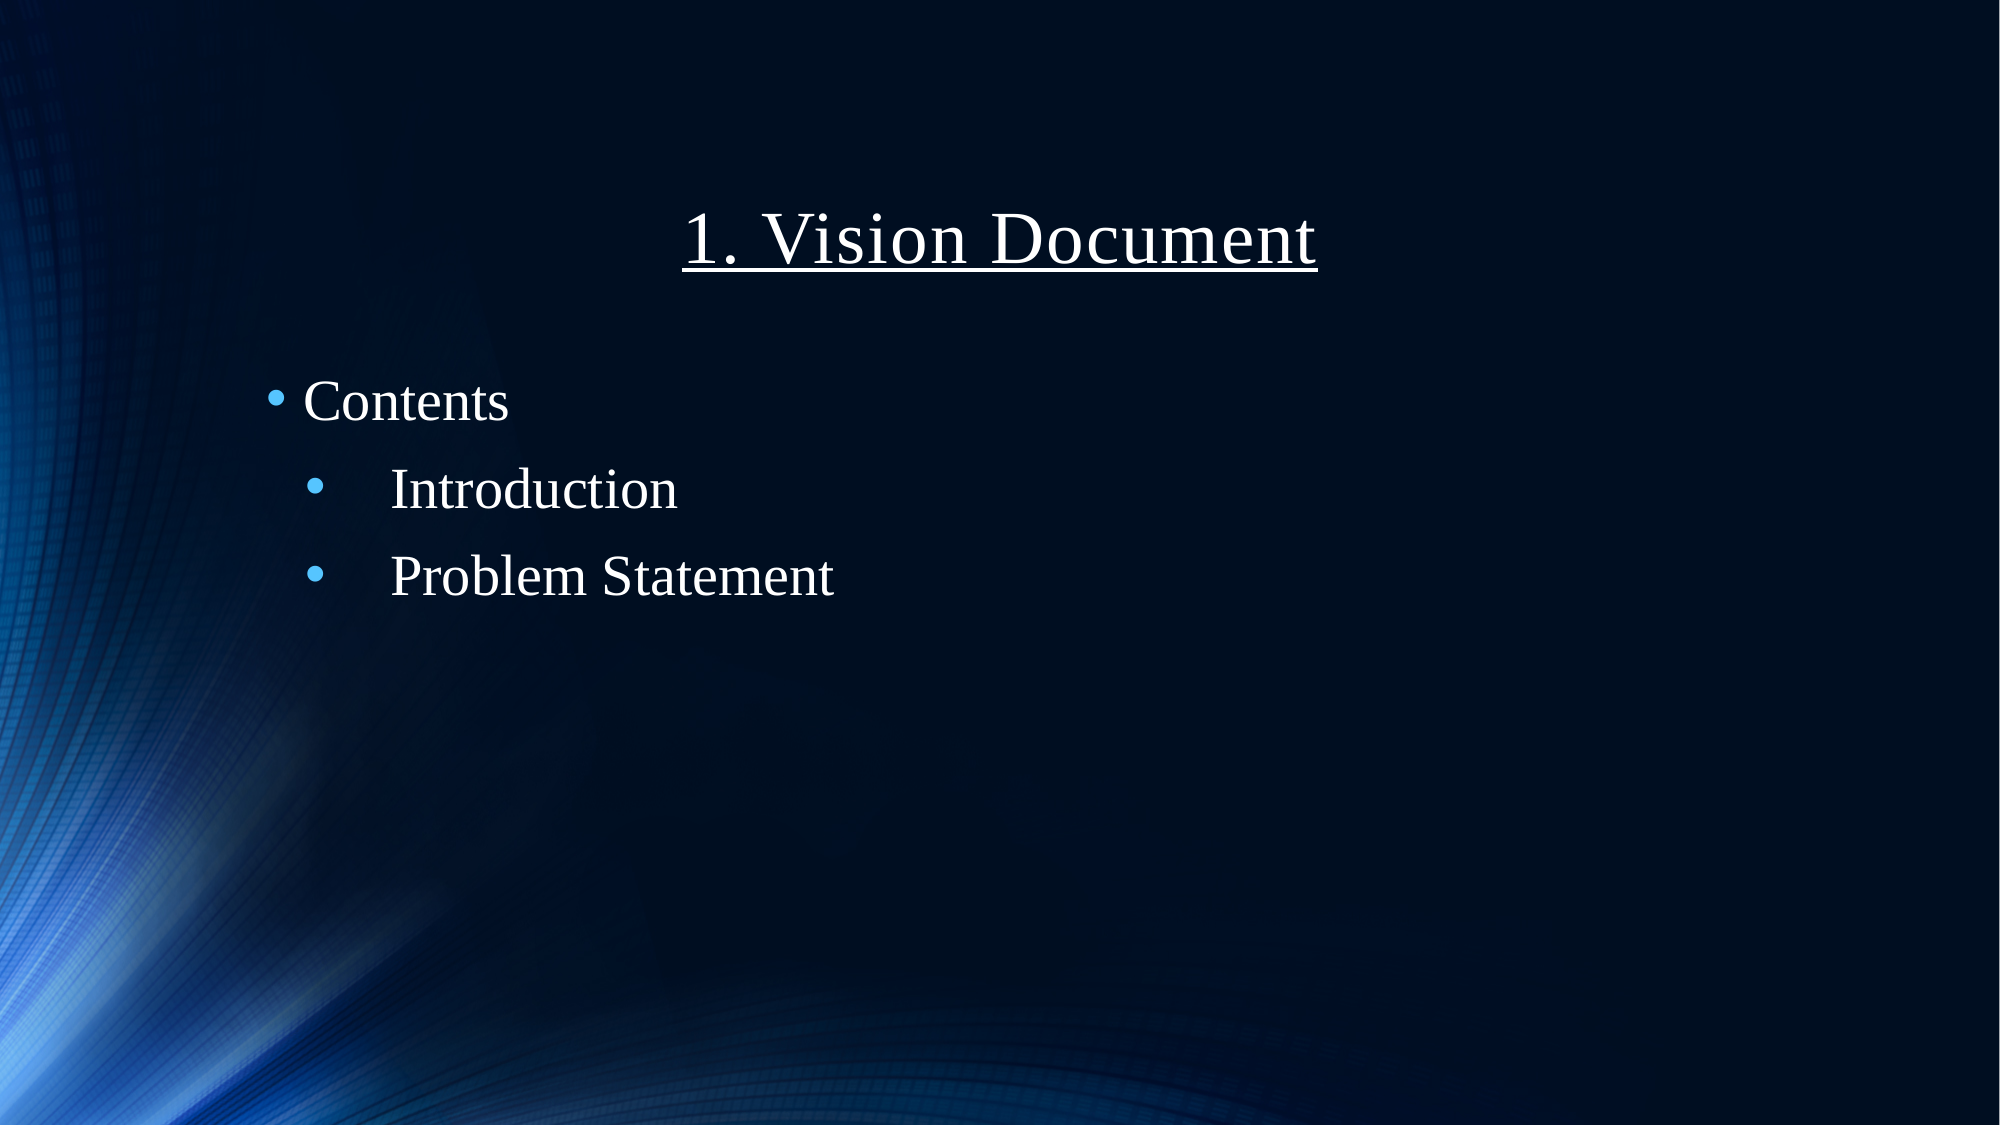

# 1. Vision Document
Contents
Introduction
Problem Statement